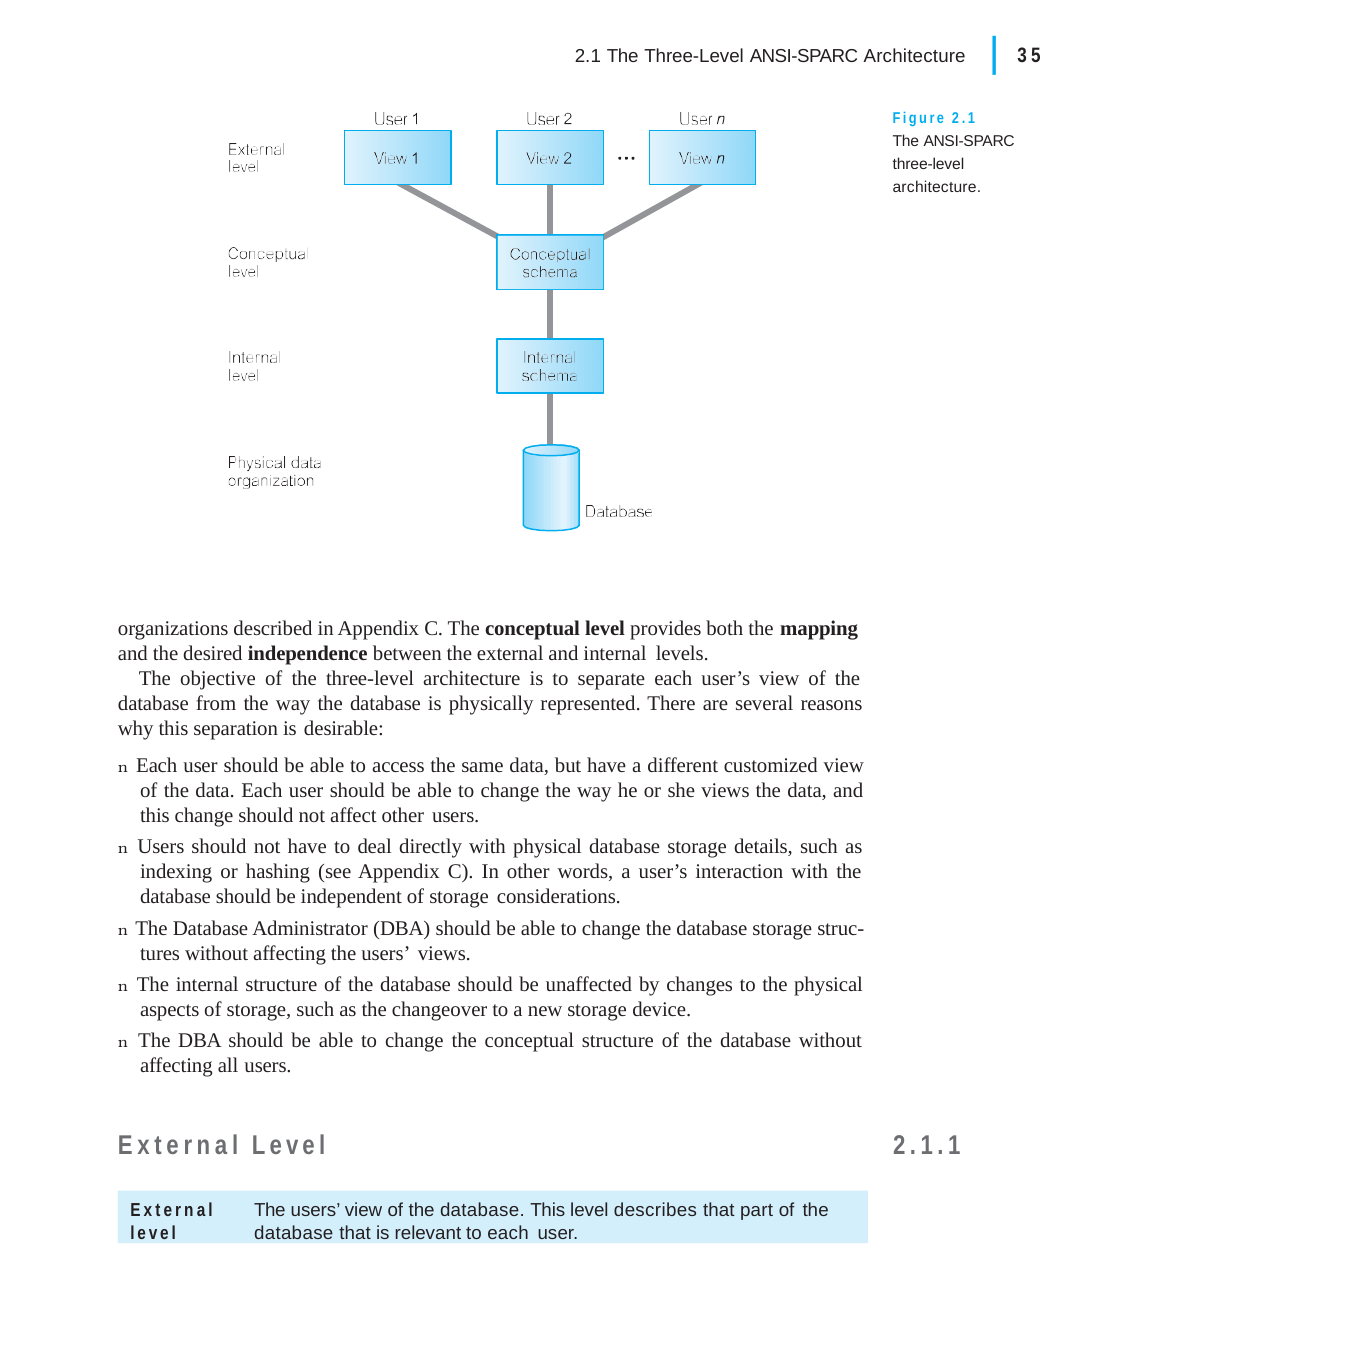

|
2.1 The Three-Level ANSI-SPARC Architecture	35
Figure 2.1
The ANSI-SPARC
three-level  architecture.

organizations described in Appendix C. The conceptual level provides both the mapping
and the desired independence between the external and internal levels.
The objective of the three-level architecture is to separate each user’s view of the  database from the way the database is physically represented. There are several reasons  why this separation is desirable:
n Each user should be able to access the same data, but have a different customized view  of the data. Each user should be able to change the way he or she views the data, and  this change should not affect other users.
n Users should not have to deal directly with physical database storage details, such as  indexing or hashing (see Appendix C). In other words, a user’s interaction with the  database should be independent of storage considerations.
n The Database Administrator (DBA) should be able to change the database storage struc-  tures without affecting the users’ views.
n The internal structure of the database should be unaffected by changes to the physical  aspects of storage, such as the changeover to a new storage device.
n The DBA should be able to change the conceptual structure of the database without  affecting all users.
External Level
2.1.1
External	The users’ view of the database. This level describes that part of the
level	database that is relevant to each user.